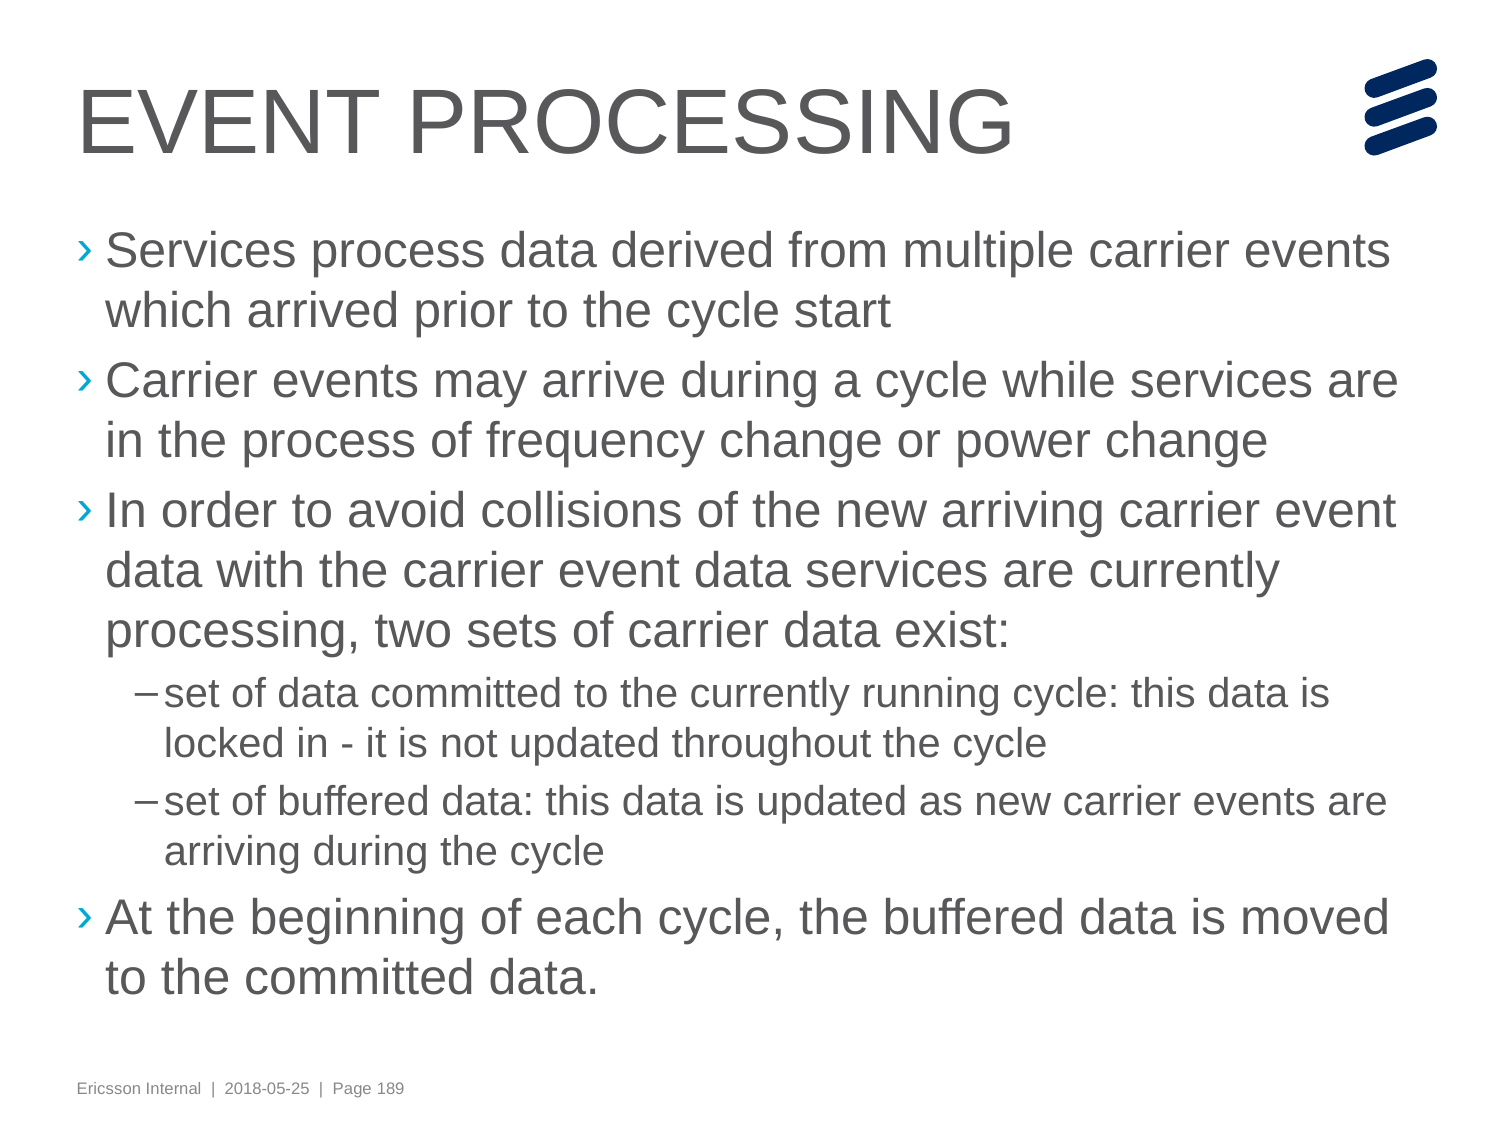

# EVENT PROCESSING
Services process data derived from multiple carrier events which arrived prior to the cycle start
Carrier events may arrive during a cycle while services are in the process of frequency change or power change
In order to avoid collisions of the new arriving carrier event data with the carrier event data services are currently processing, two sets of carrier data exist:
set of data committed to the currently running cycle: this data is locked in - it is not updated throughout the cycle
set of buffered data: this data is updated as new carrier events are arriving during the cycle
At the beginning of each cycle, the buffered data is moved to the committed data.